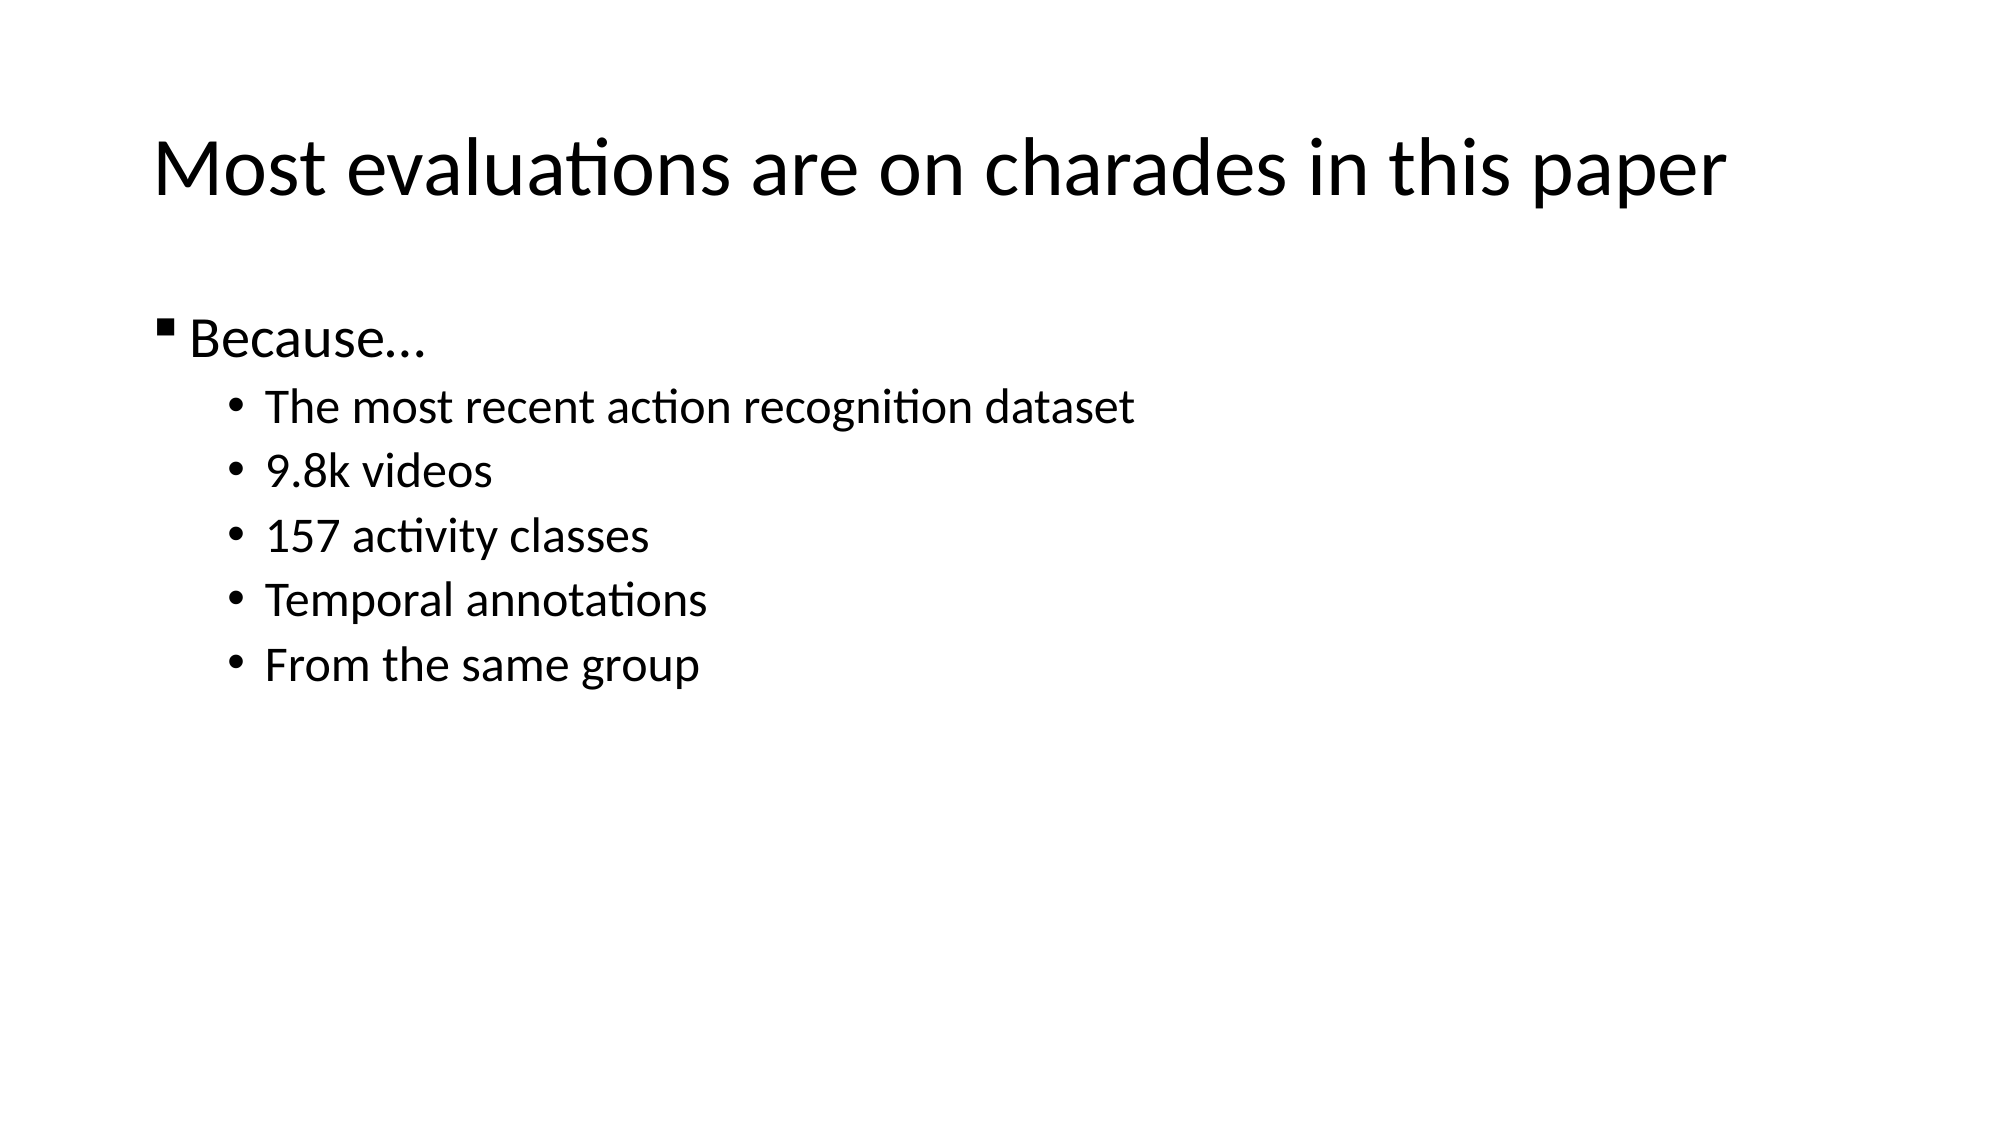

# Most evaluations are on charades in this paper
Because…
The most recent action recognition dataset
9.8k videos
157 activity classes
Temporal annotations
From the same group